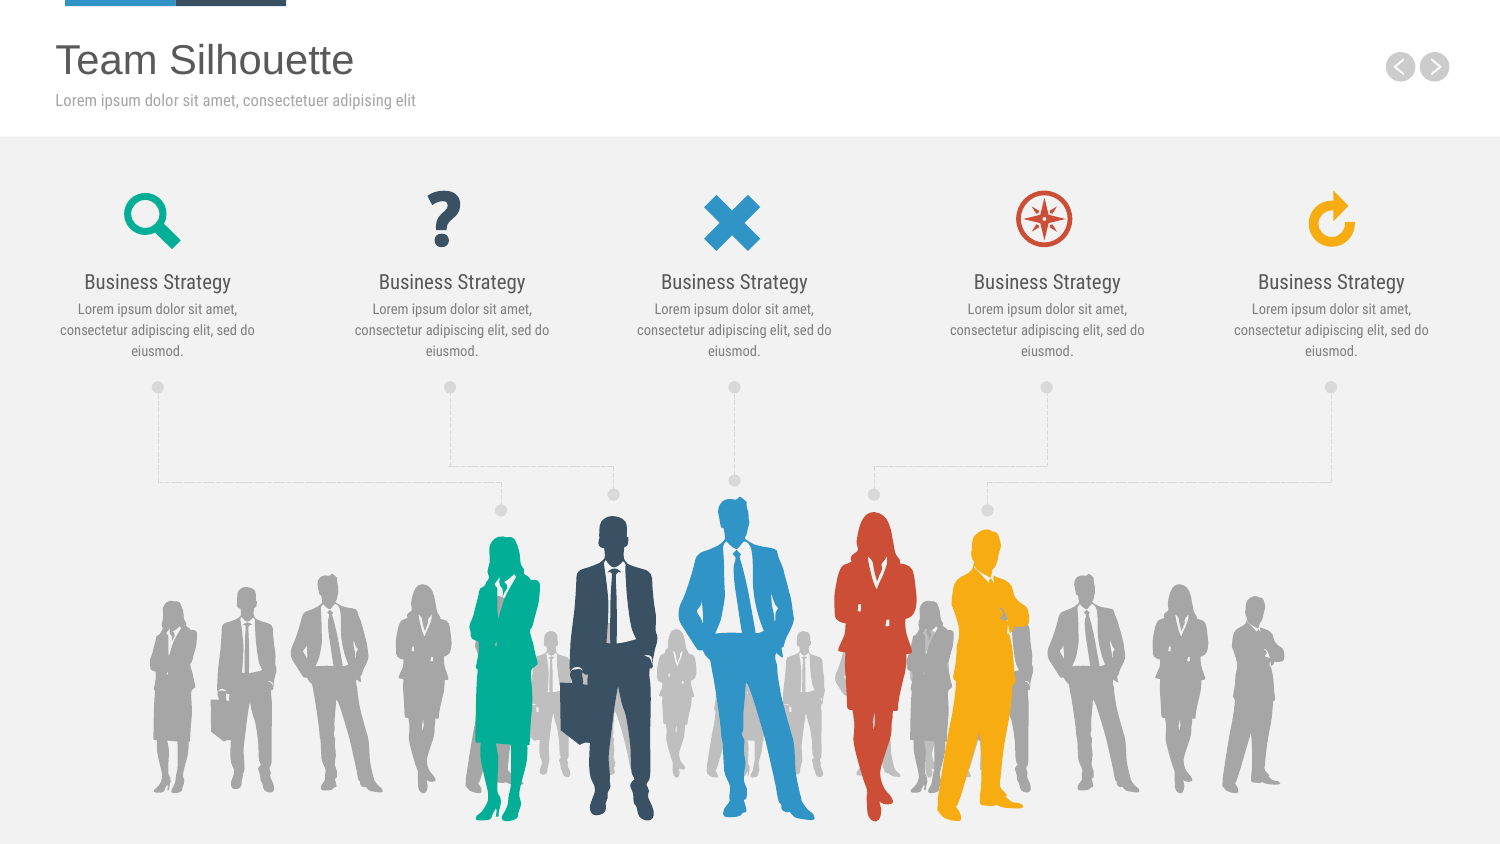

# Team Silhouette
Lorem ipsum dolor sit amet, consectetuer adipising elit

Business Strategy
Lorem ipsum dolor sit amet, consectetur adipiscing elit, sed do eiusmod.
Business Strategy
Lorem ipsum dolor sit amet, consectetur adipiscing elit, sed do eiusmod.
Business Strategy
Lorem ipsum dolor sit amet, consectetur adipiscing elit, sed do eiusmod.
Business Strategy
Lorem ipsum dolor sit amet, consectetur adipiscing elit, sed do eiusmod.
Business Strategy
Lorem ipsum dolor sit amet, consectetur adipiscing elit, sed do eiusmod.